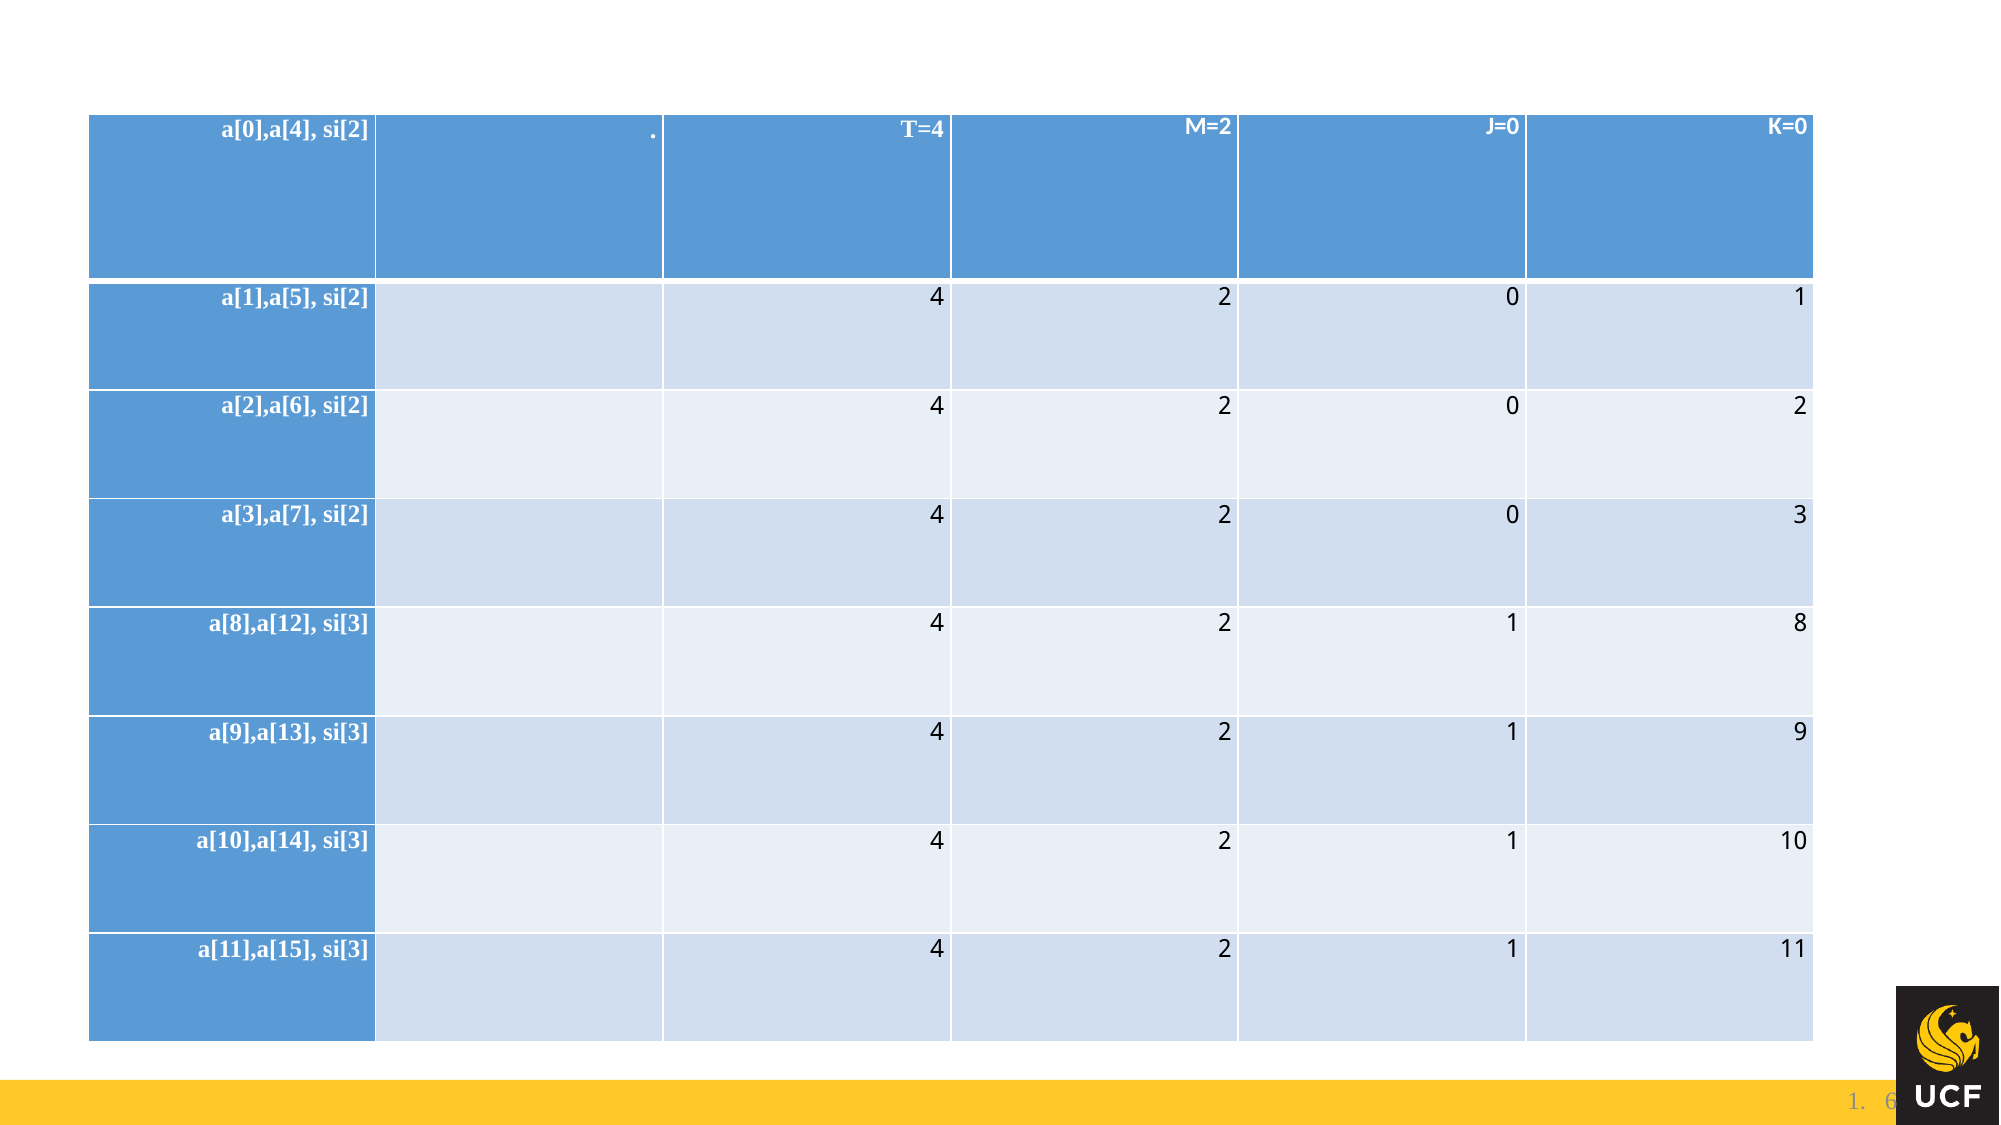

| a[0],a[4], si[2] | . | T=4 | M=2 | J=0 | K=0 |
| --- | --- | --- | --- | --- | --- |
| a[1],a[5], si[2] |  | 4 | 2 | 0 | 1 |
| a[2],a[6], si[2] |  | 4 | 2 | 0 | 2 |
| a[3],a[7], si[2] |  | 4 | 2 | 0 | 3 |
| a[8],a[12], si[3] |  | 4 | 2 | 1 | 8 |
| a[9],a[13], si[3] |  | 4 | 2 | 1 | 9 |
| a[10],a[14], si[3] |  | 4 | 2 | 1 | 10 |
| a[11],a[15], si[3] |  | 4 | 2 | 1 | 11 |
6